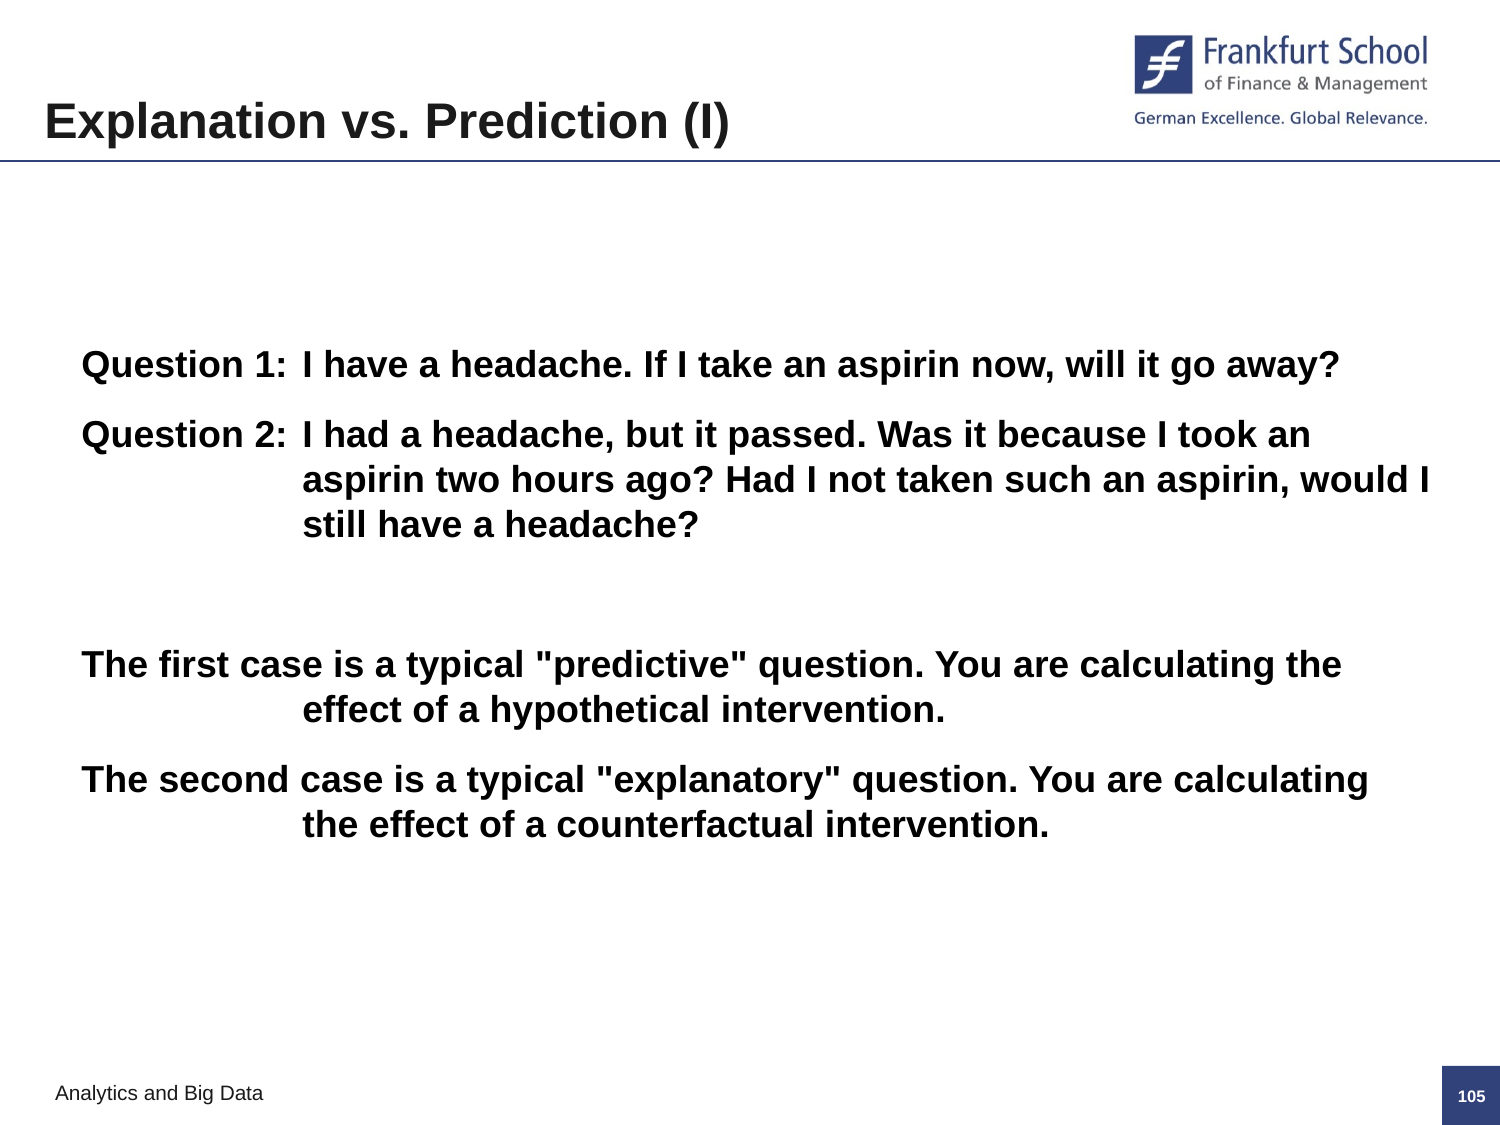

Explanation vs. Prediction (I)
Question 1:	I have a headache. If I take an aspirin now, will it go away?
Question 2:	I had a headache, but it passed. Was it because I took an aspirin two hours ago? Had I not taken such an aspirin, would I still have a headache?

The first case is a typical "predictive" question. You are calculating the effect of a hypothetical intervention.
The second case is a typical "explanatory" question. You are calculating the effect of a counterfactual intervention.
105